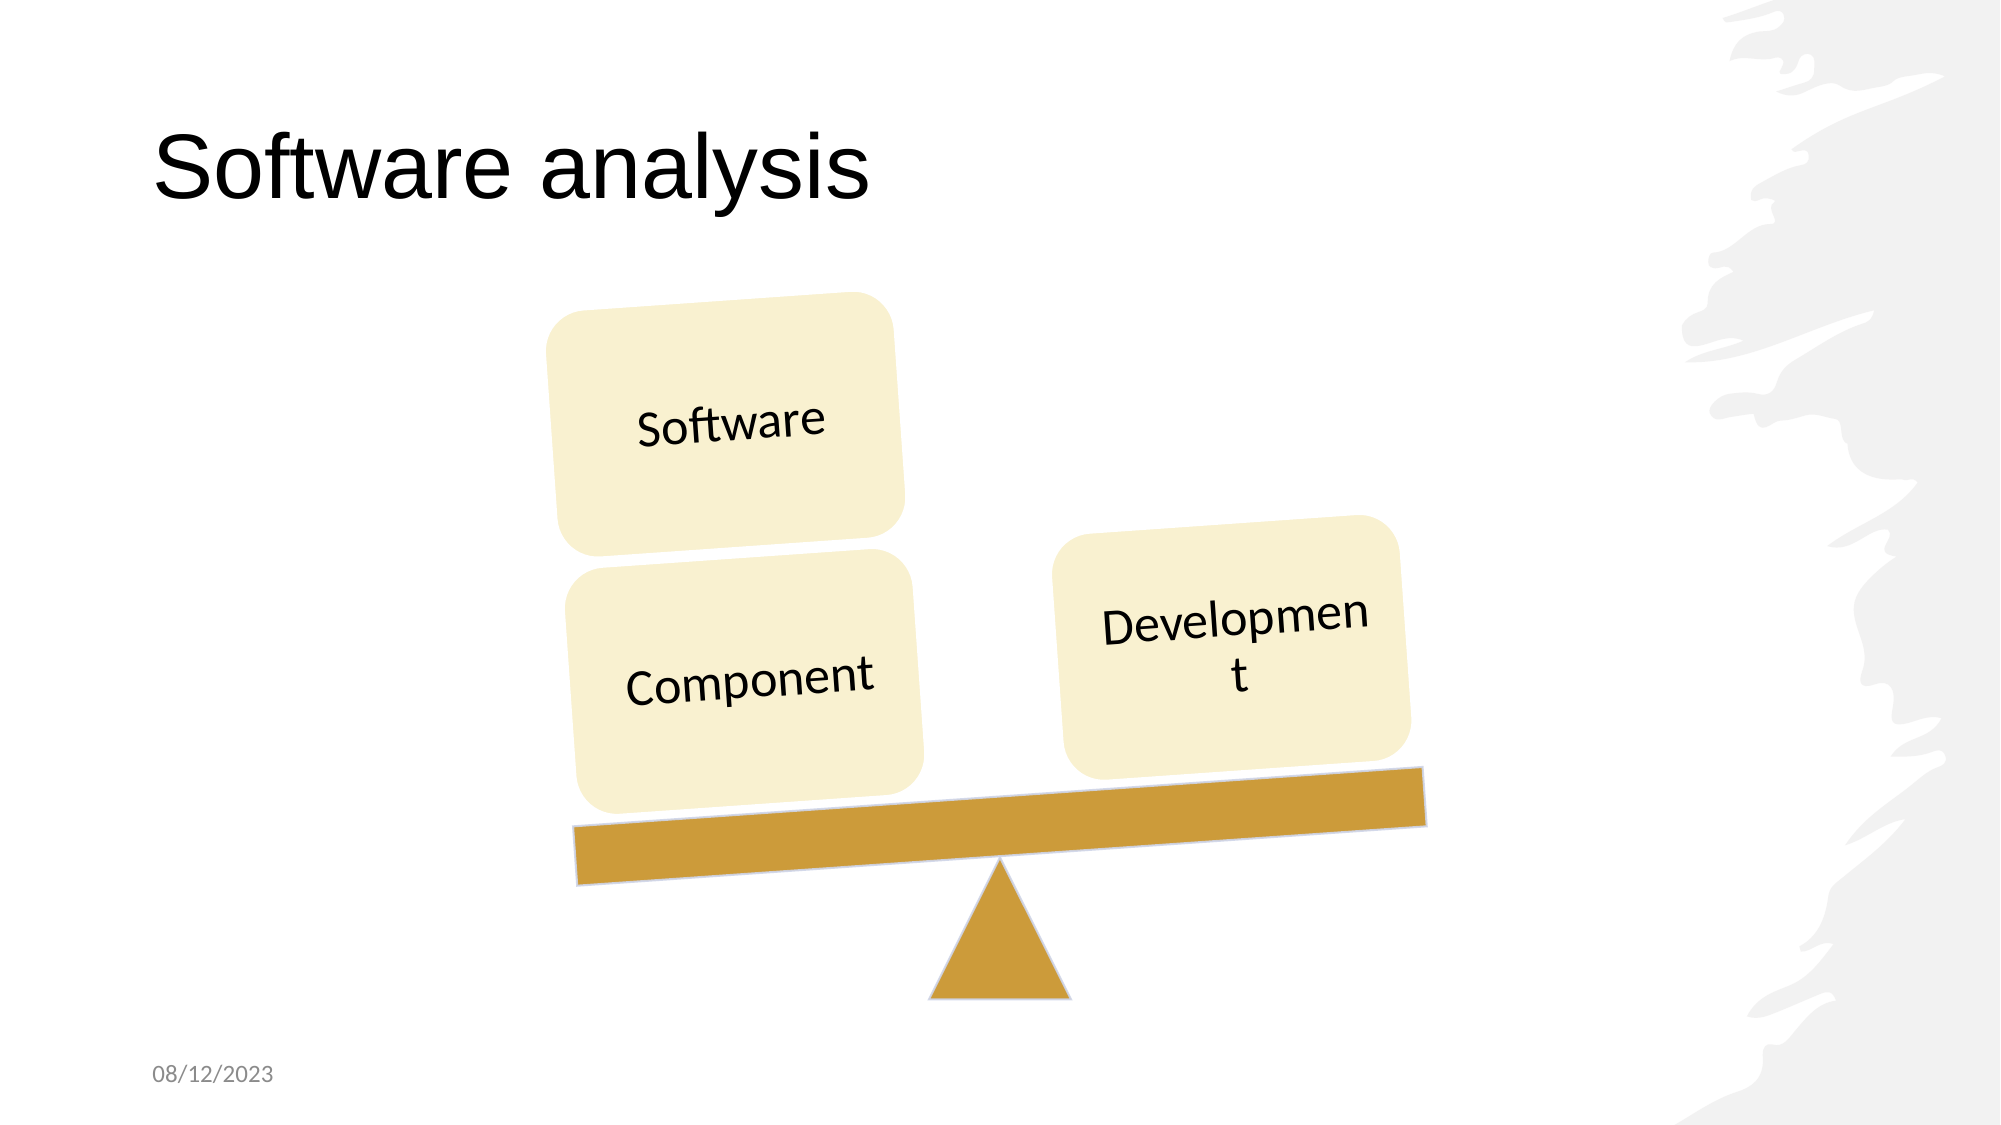

Component
Software
Development
# Software analysis
08/12/2023
Presentation class project - TiSIG - TSI Class 2023
17